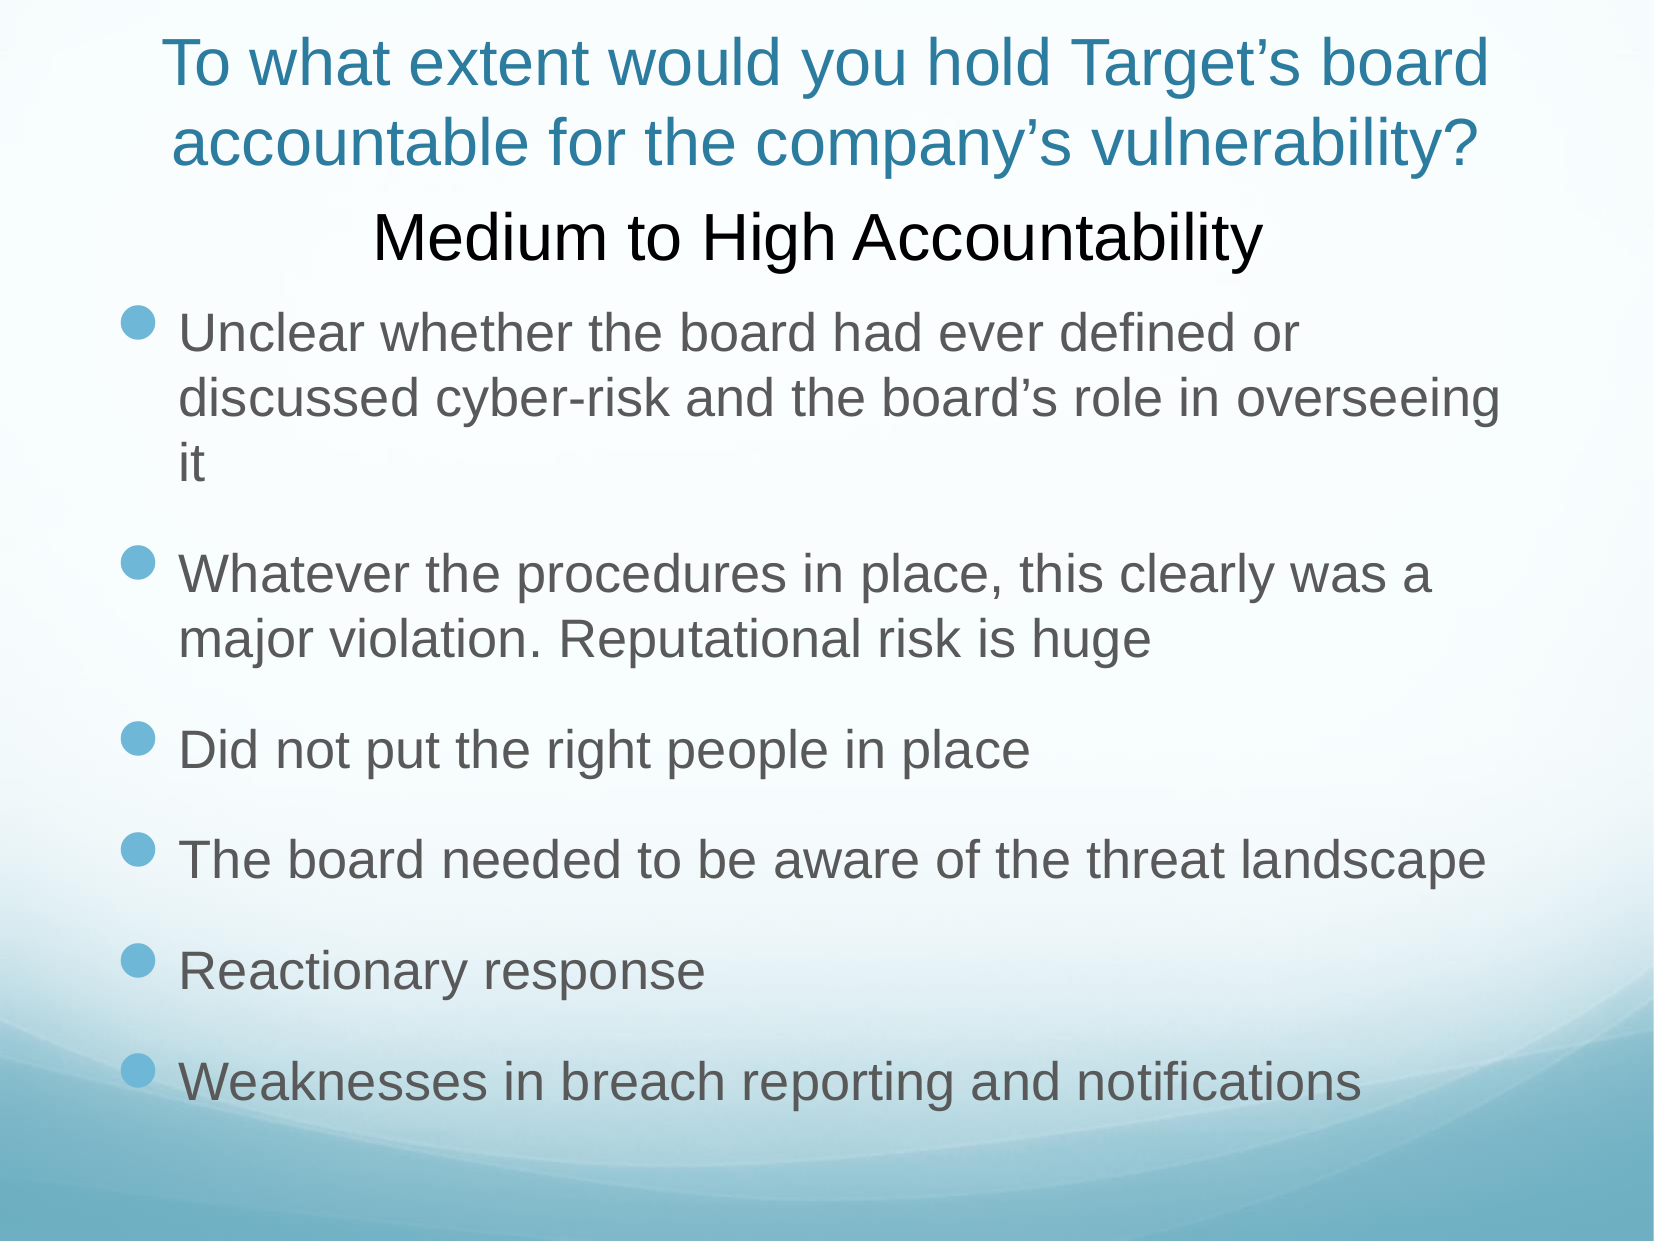

# To what extent would you hold Target’s board accountable for the company’s vulnerability?
Medium to High Accountability
Unclear whether the board had ever defined or discussed cyber-risk and the board’s role in overseeing it
Whatever the procedures in place, this clearly was a major violation. Reputational risk is huge
Did not put the right people in place
The board needed to be aware of the threat landscape
Reactionary response
Weaknesses in breach reporting and notifications